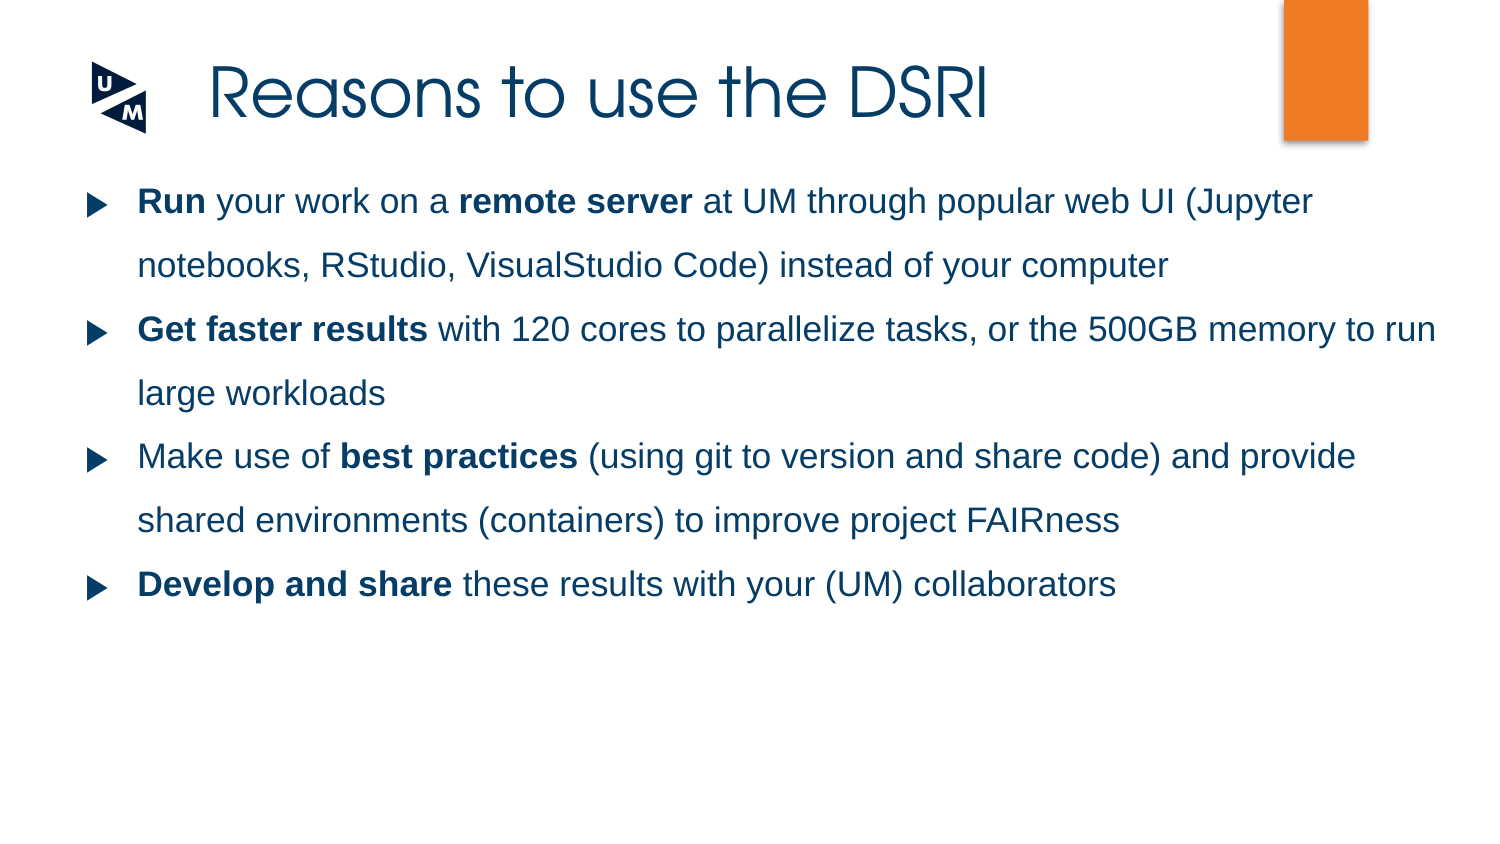

# Reasons to use the DSRI
Run your work on a remote server at UM through popular web UI (Jupyter notebooks, RStudio, VisualStudio Code) instead of your computer
Get faster results with 120 cores to parallelize tasks, or the 500GB memory to run large workloads
Make use of best practices (using git to version and share code) and provide shared environments (containers) to improve project FAIRness
Develop and share these results with your (UM) collaborators